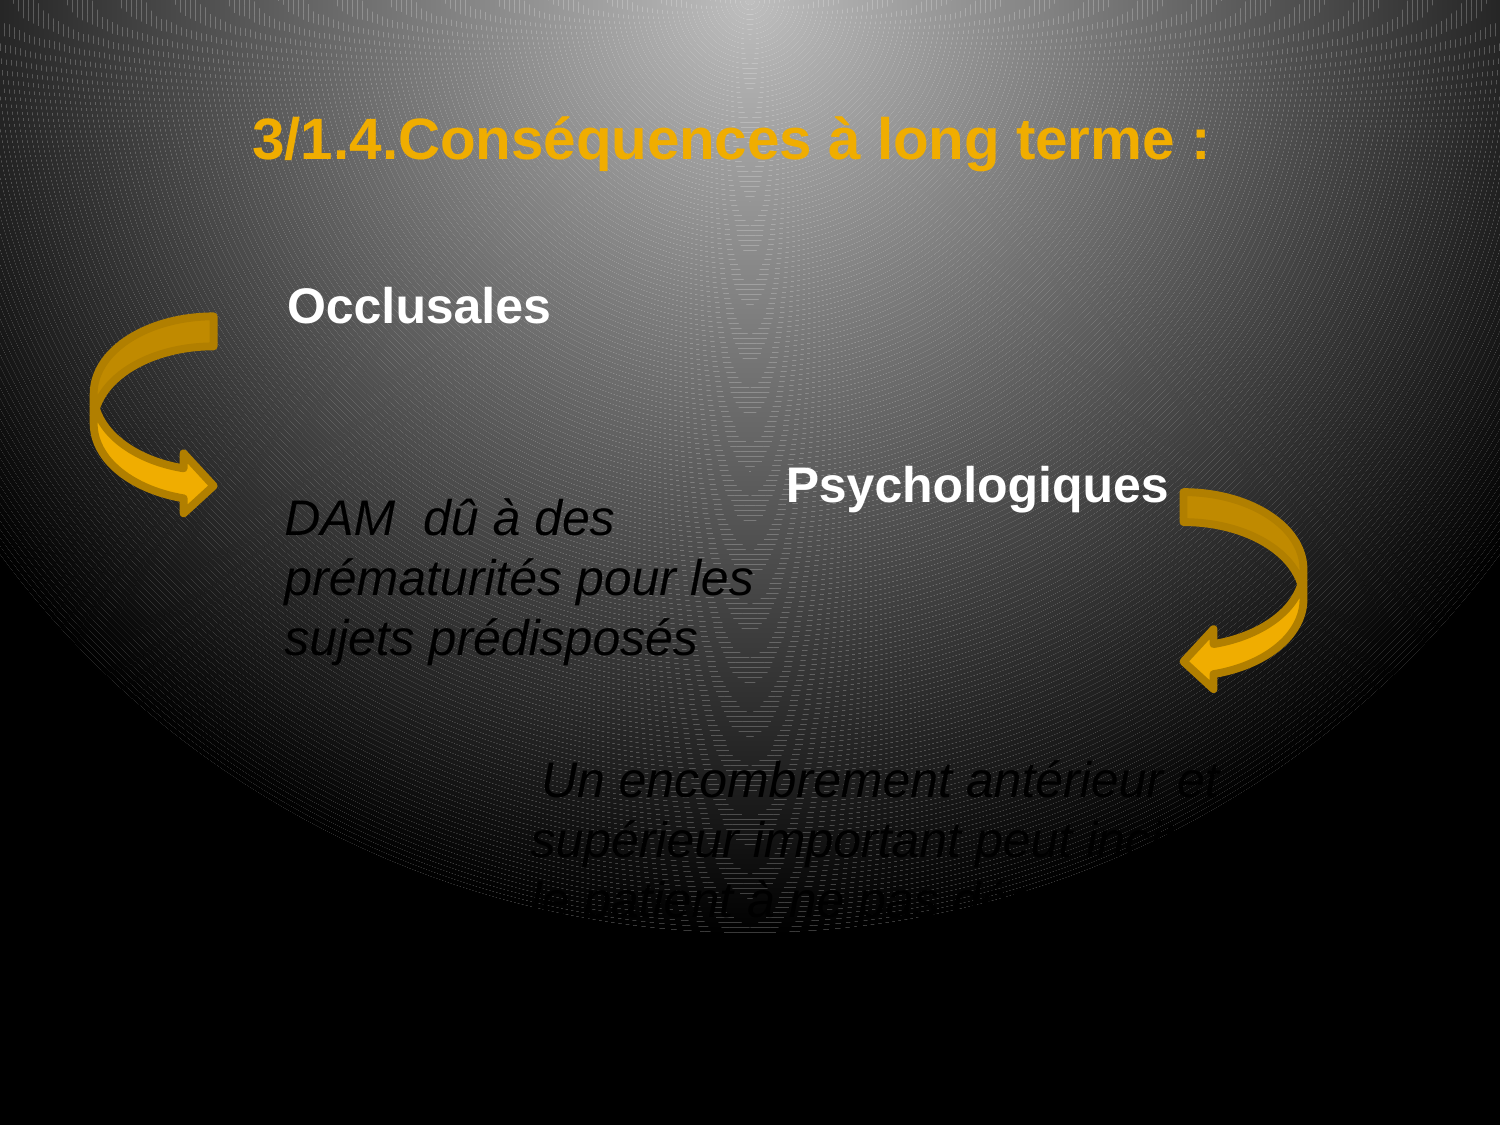

3/1.4.Conséquences à long terme :
Occlusales

DAM  dû à des prématurités pour les sujets prédisposés
Psychologiques

 Un encombrement antérieur et supérieur important peut inciter le patient à ne pas découvrir sa denture au cours du sourire